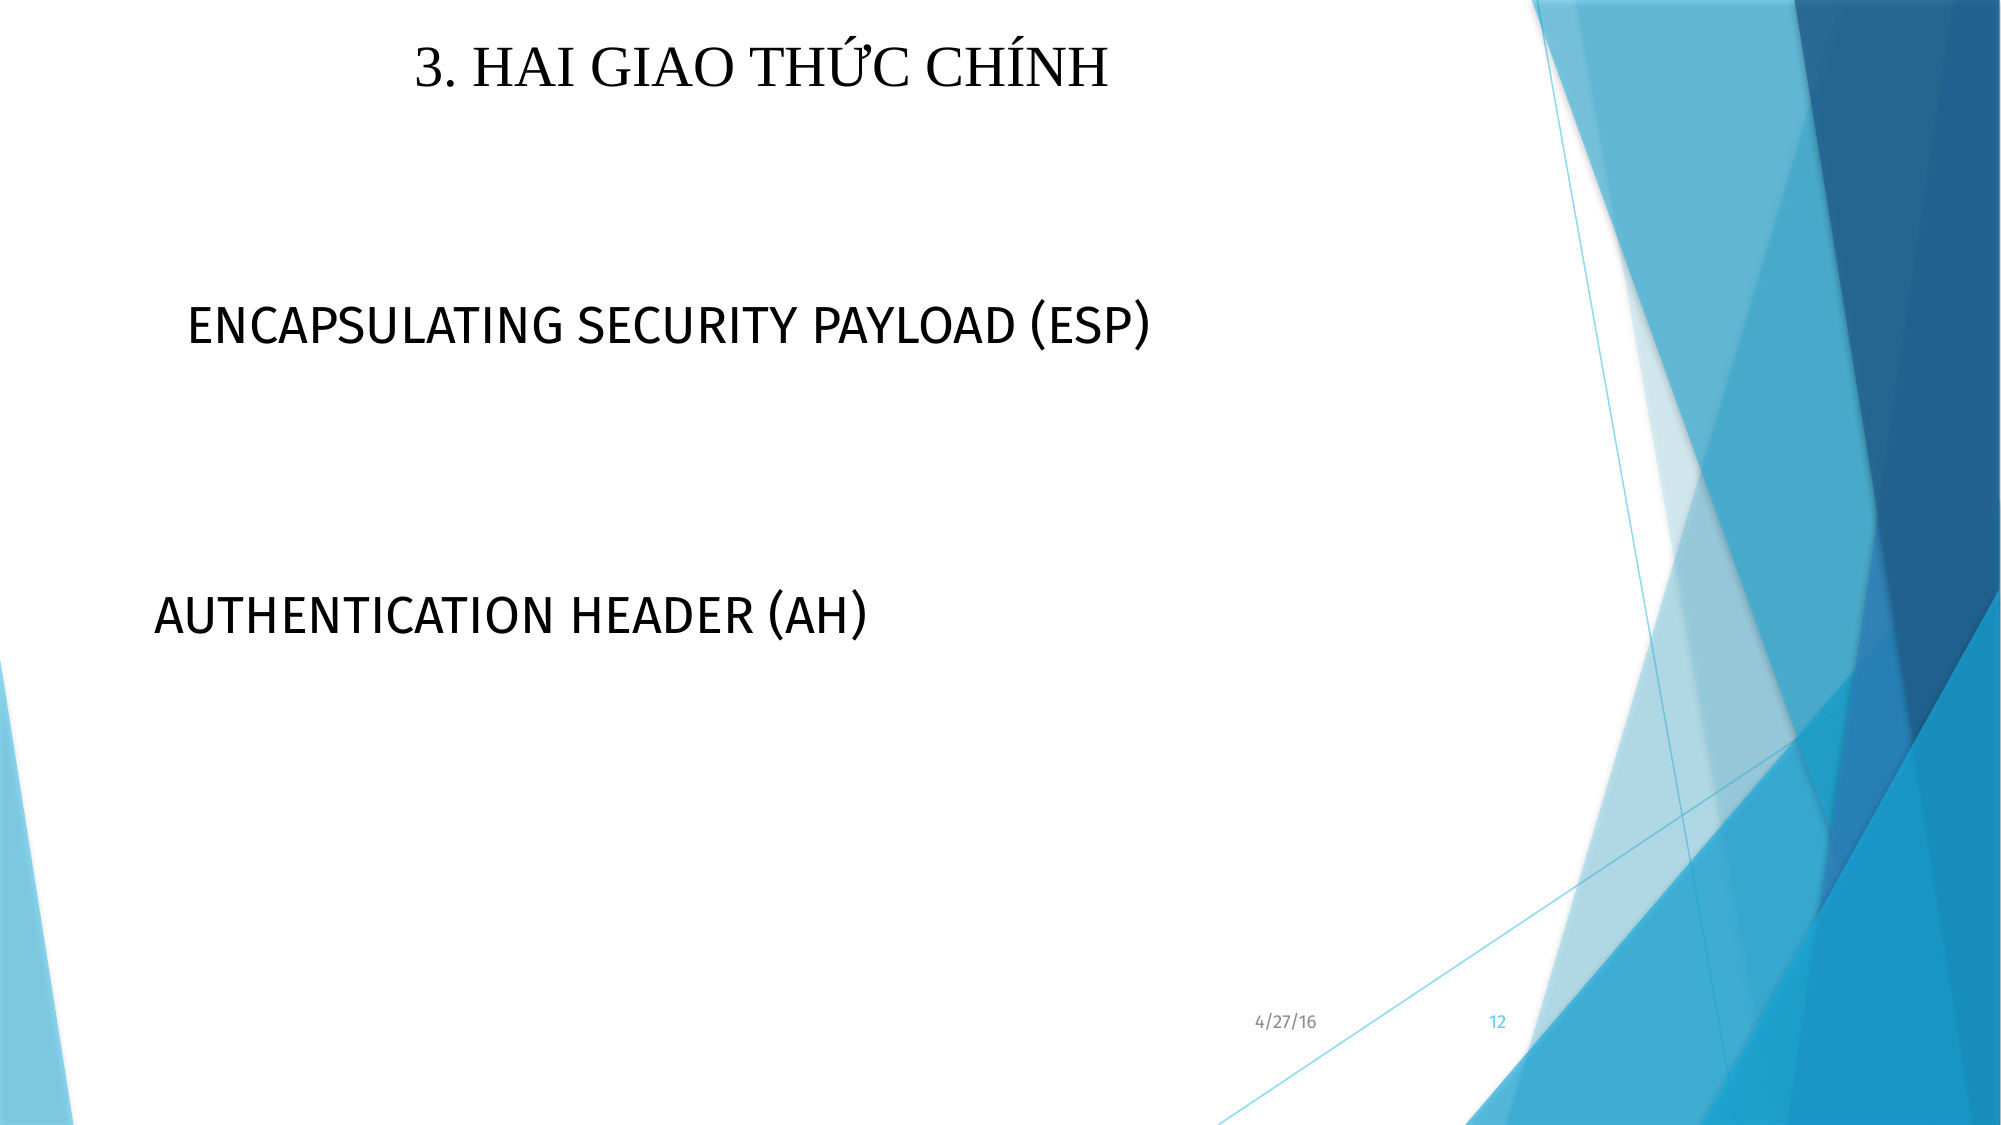

3. HAI GIAO THỨC CHÍNH

ENCAPSULATING SECURITY PAYLOAD (ESP)
AUTHENTICATION HEADER (AH)
4/27/16
12